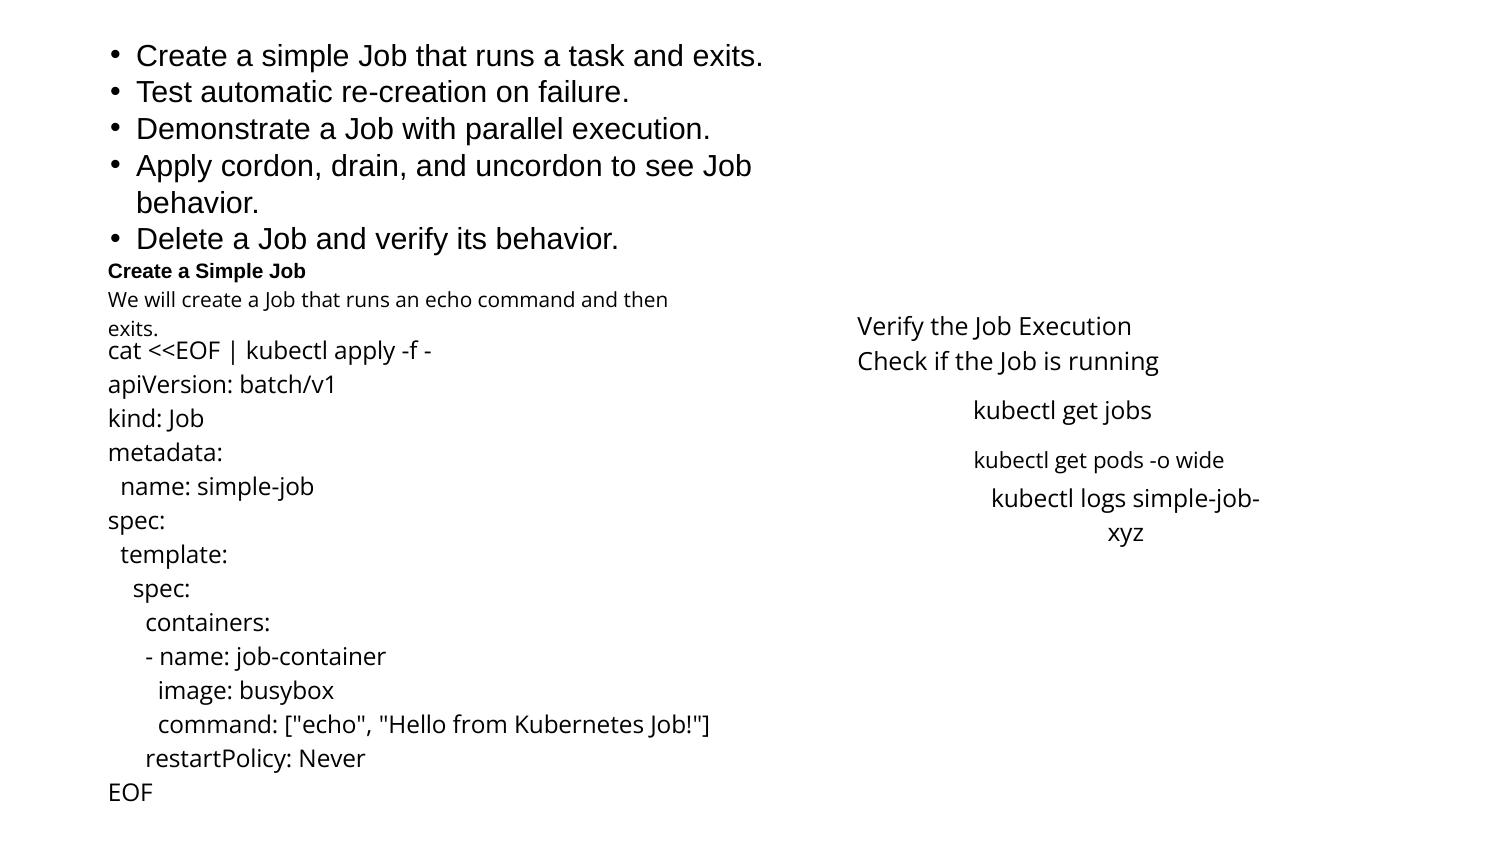

Create a simple Job that runs a task and exits.
Test automatic re-creation on failure.
Demonstrate a Job with parallel execution.
Apply cordon, drain, and uncordon to see Job behavior.
Delete a Job and verify its behavior.
Create a Simple Job
We will create a Job that runs an echo command and then exits.
Verify the Job Execution
Check if the Job is running
cat <<EOF | kubectl apply -f -
apiVersion: batch/v1
kind: Job
metadata:
  name: simple-job
spec:
  template:
    spec:
      containers:
      - name: job-container
        image: busybox
        command: ["echo", "Hello from Kubernetes Job!"]
      restartPolicy: Never
EOF
kubectl get jobs
kubectl get pods -o wide
kubectl logs simple-job-xyz